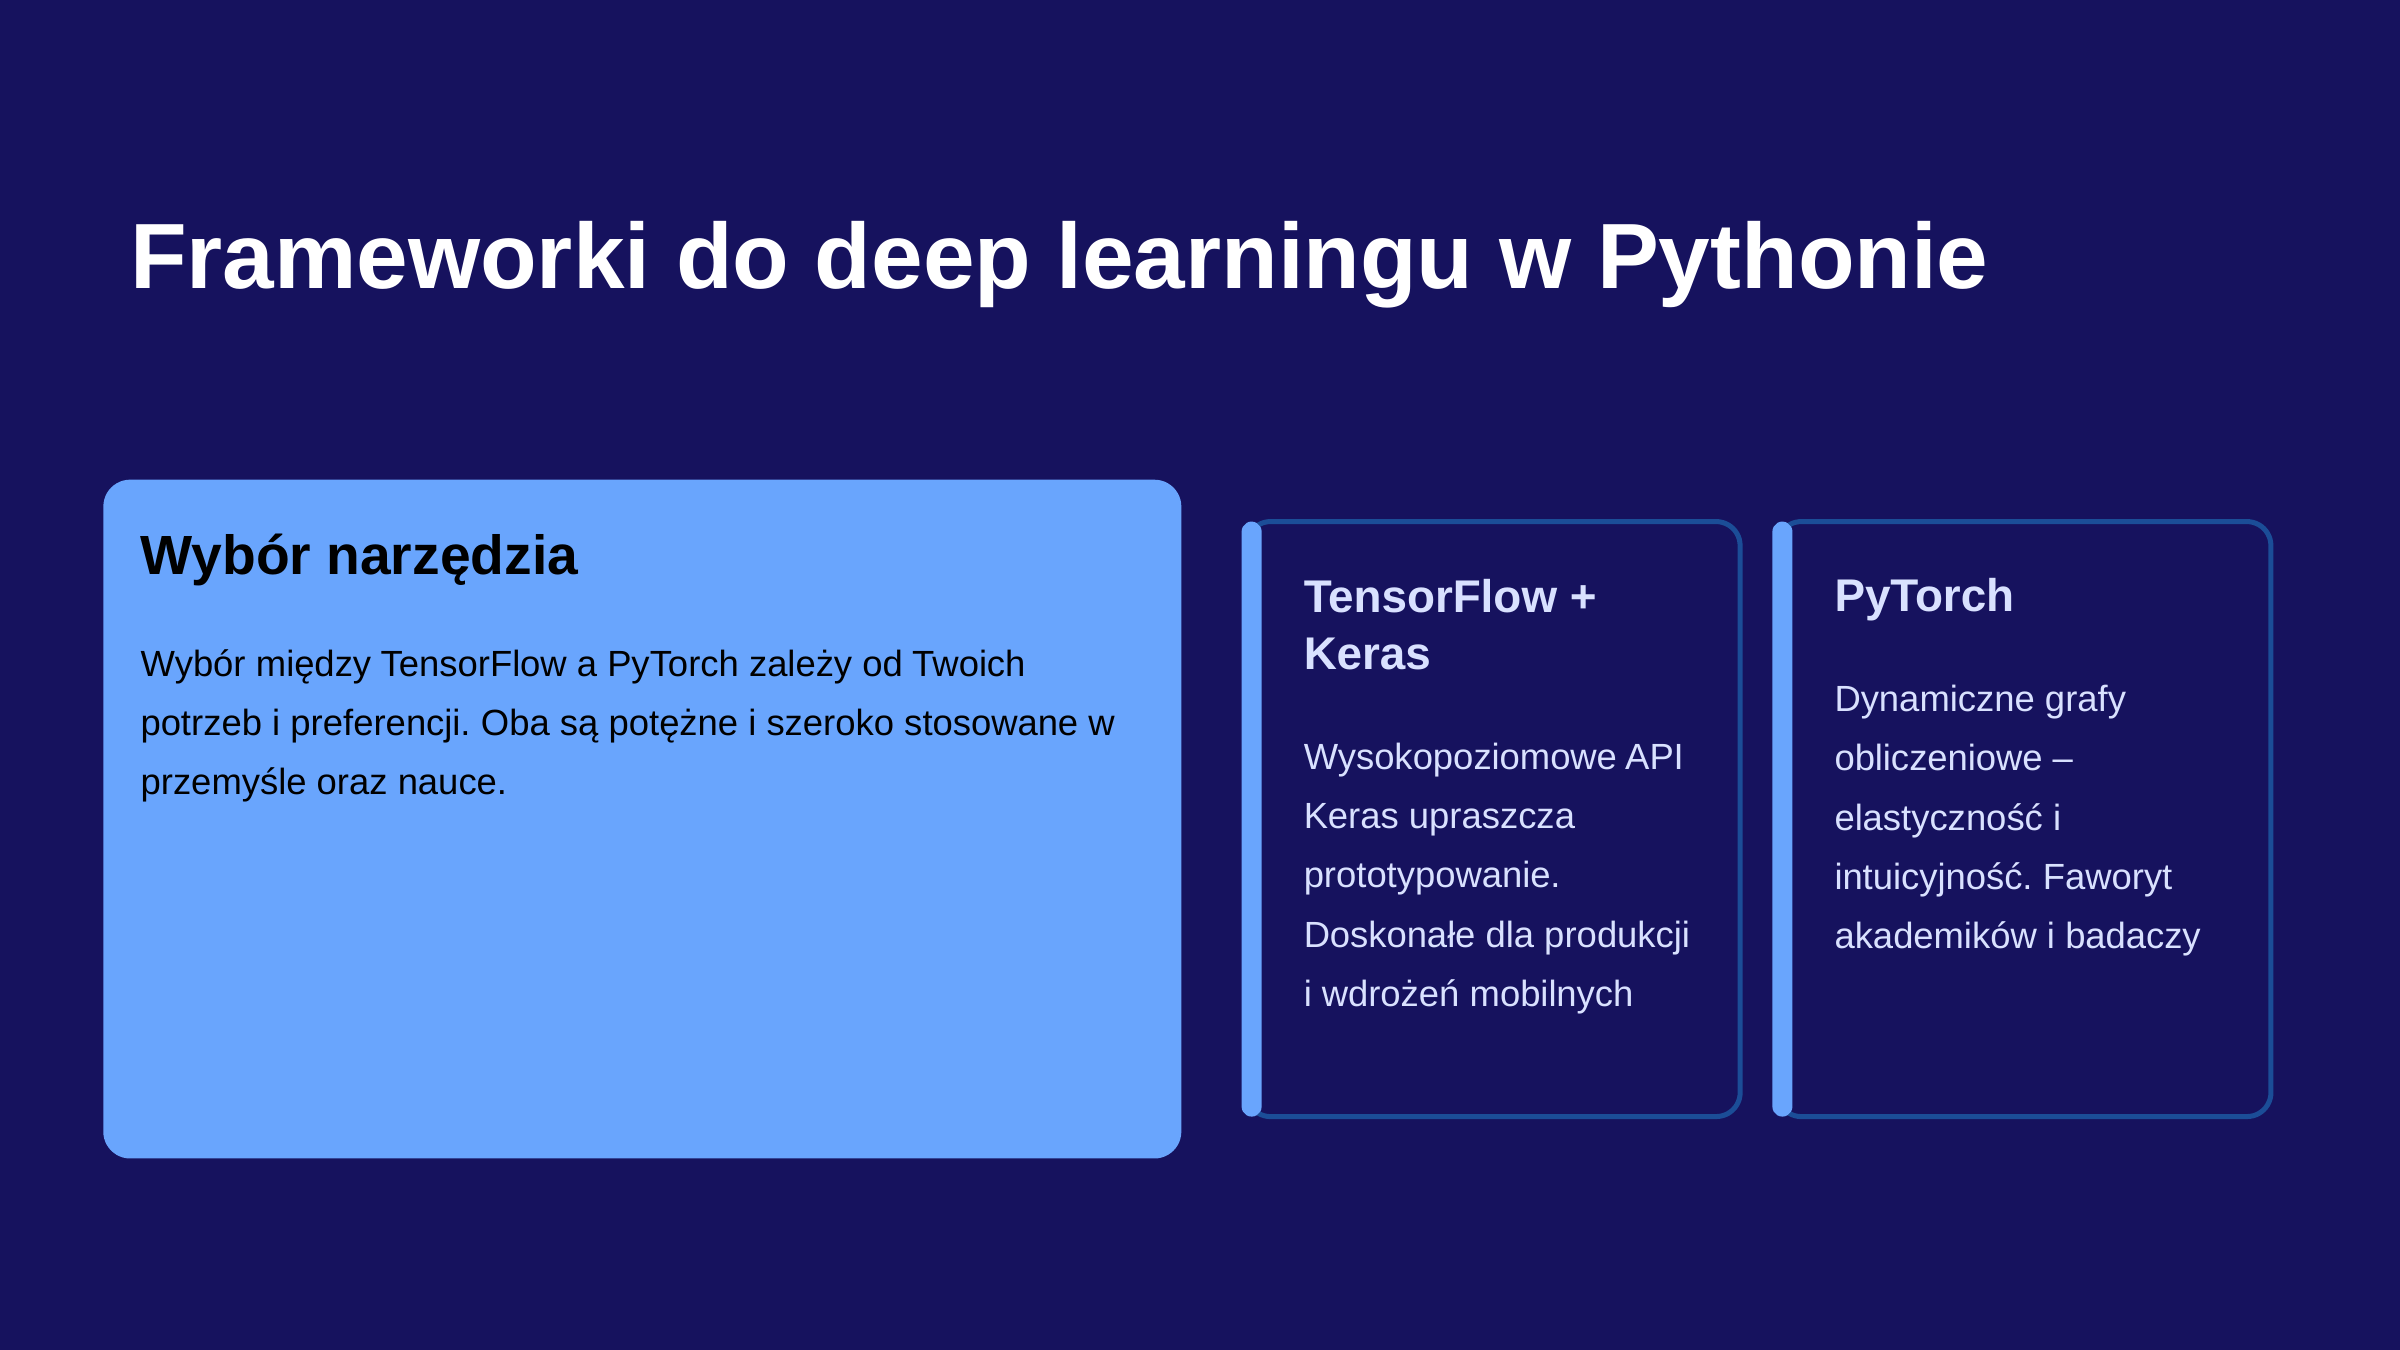

Frameworki do deep learningu w Pythonie

Wybór narzędzia

TensorFlow + Keras
PyTorch
Wybór między TensorFlow a PyTorch zależy od Twoich potrzeb i preferencji. Oba są potężne i szeroko stosowane w przemyśle oraz nauce.
Dynamiczne grafy obliczeniowe – elastyczność i intuicyjność. Faworyt akademików i badaczy
Wysokopoziomowe API Keras upraszcza prototypowanie. Doskonałe dla produkcji i wdrożeń mobilnych